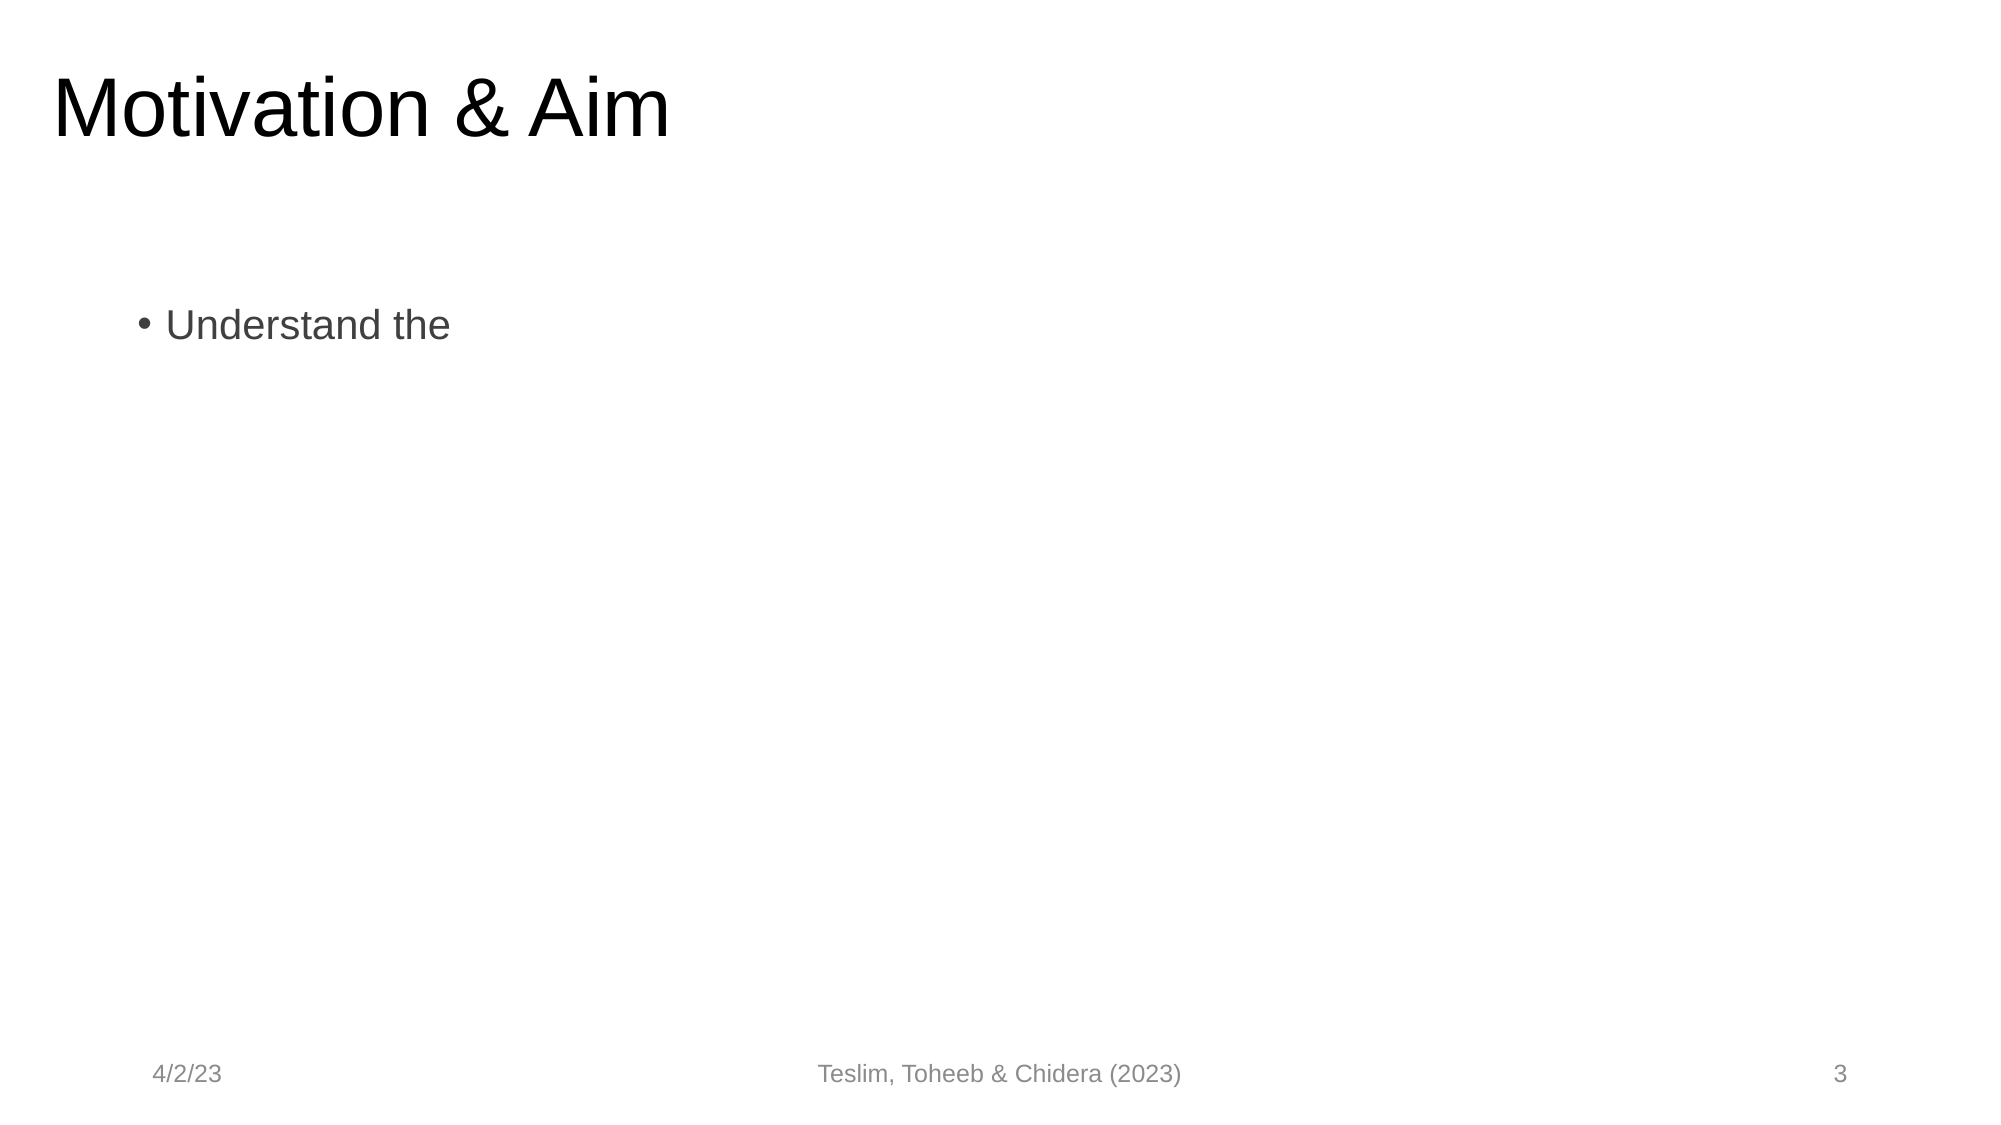

# Motivation & Aim
Understand the
4/2/23
Teslim, Toheeb & Chidera (2023)
3